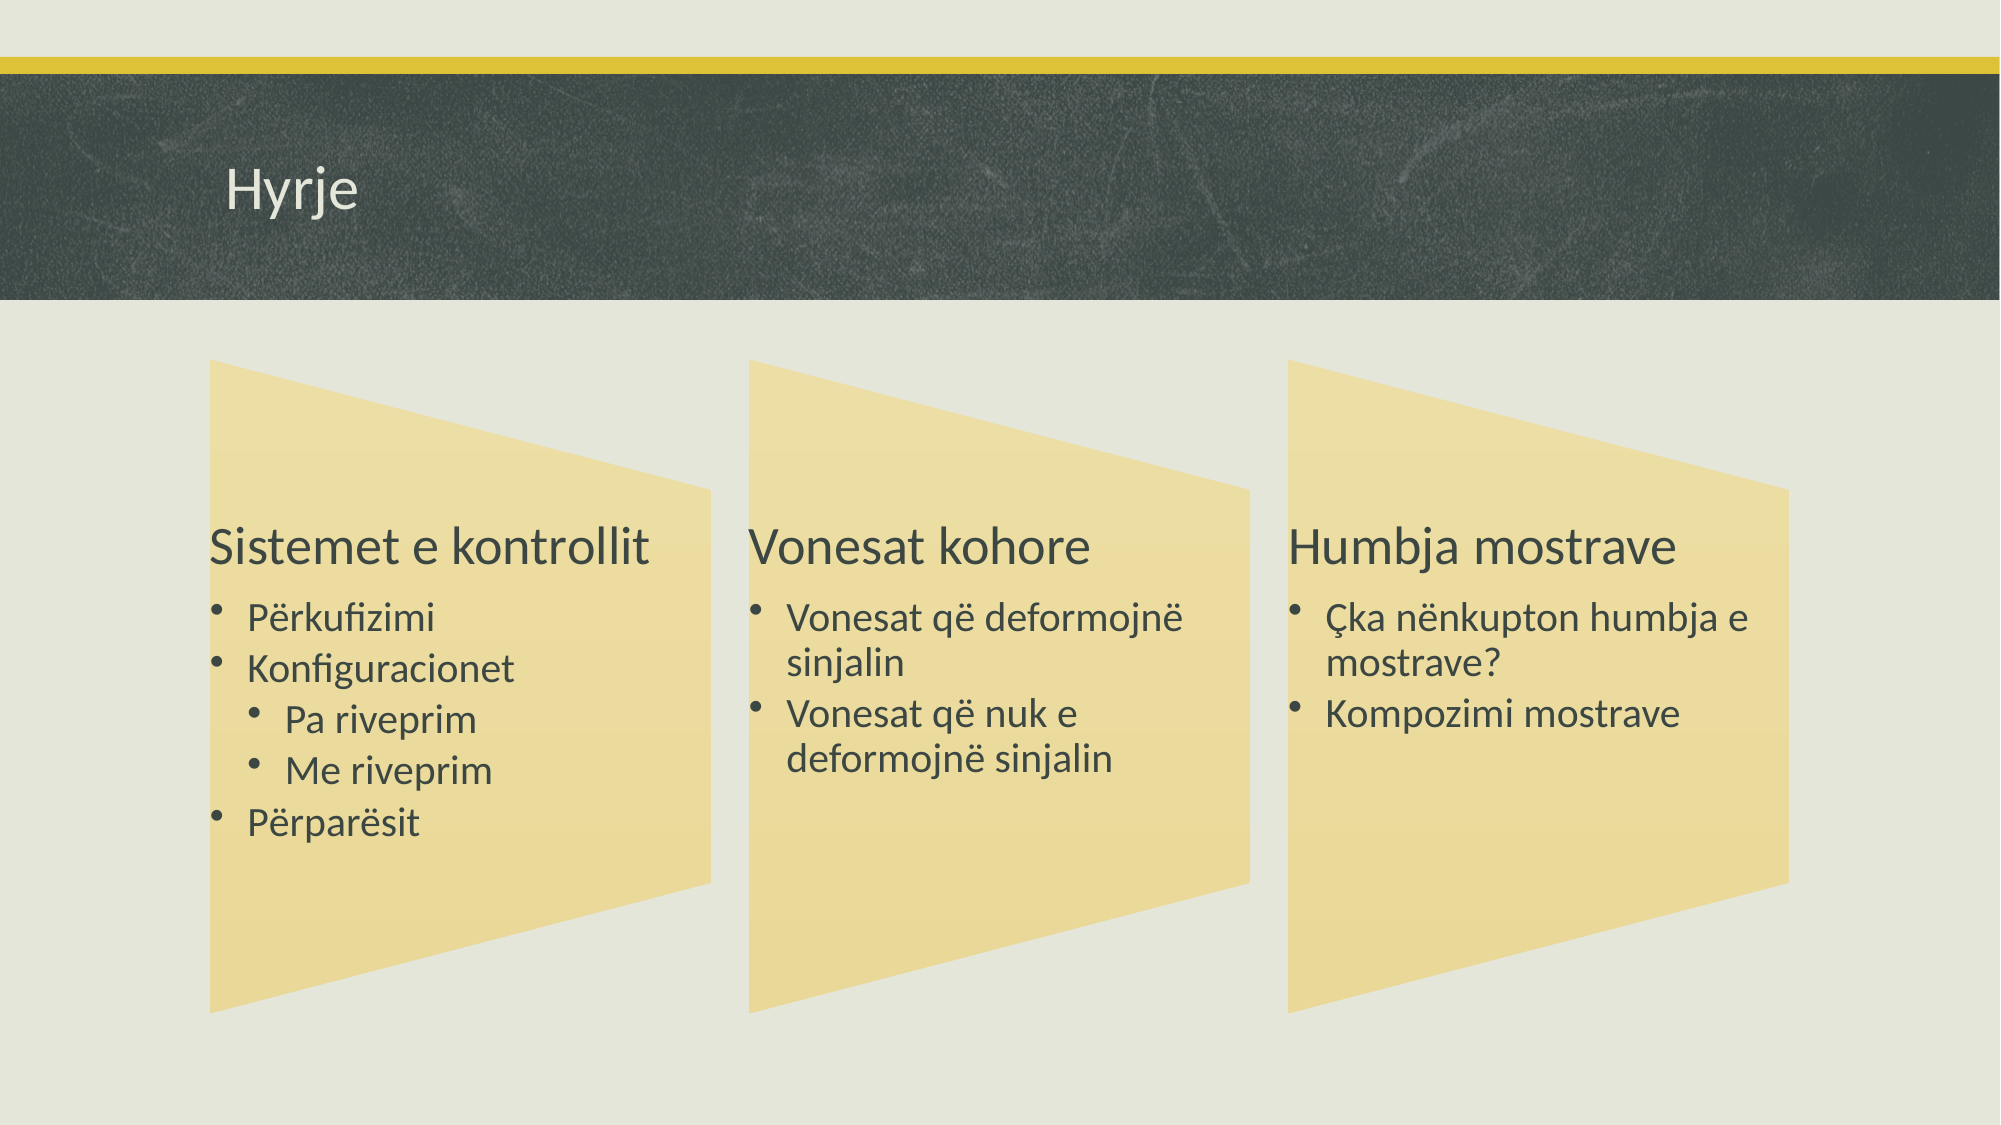

# Hyrje
Sistemet e kontrollit
Përkufizimi
Konfiguracionet
Pa riveprim
Me riveprim
Përparësit
Vonesat kohore
Vonesat që deformojnë sinjalin
Vonesat që nuk e deformojnë sinjalin
Humbja mostrave
Çka nënkupton humbja e mostrave?
Kompozimi mostrave